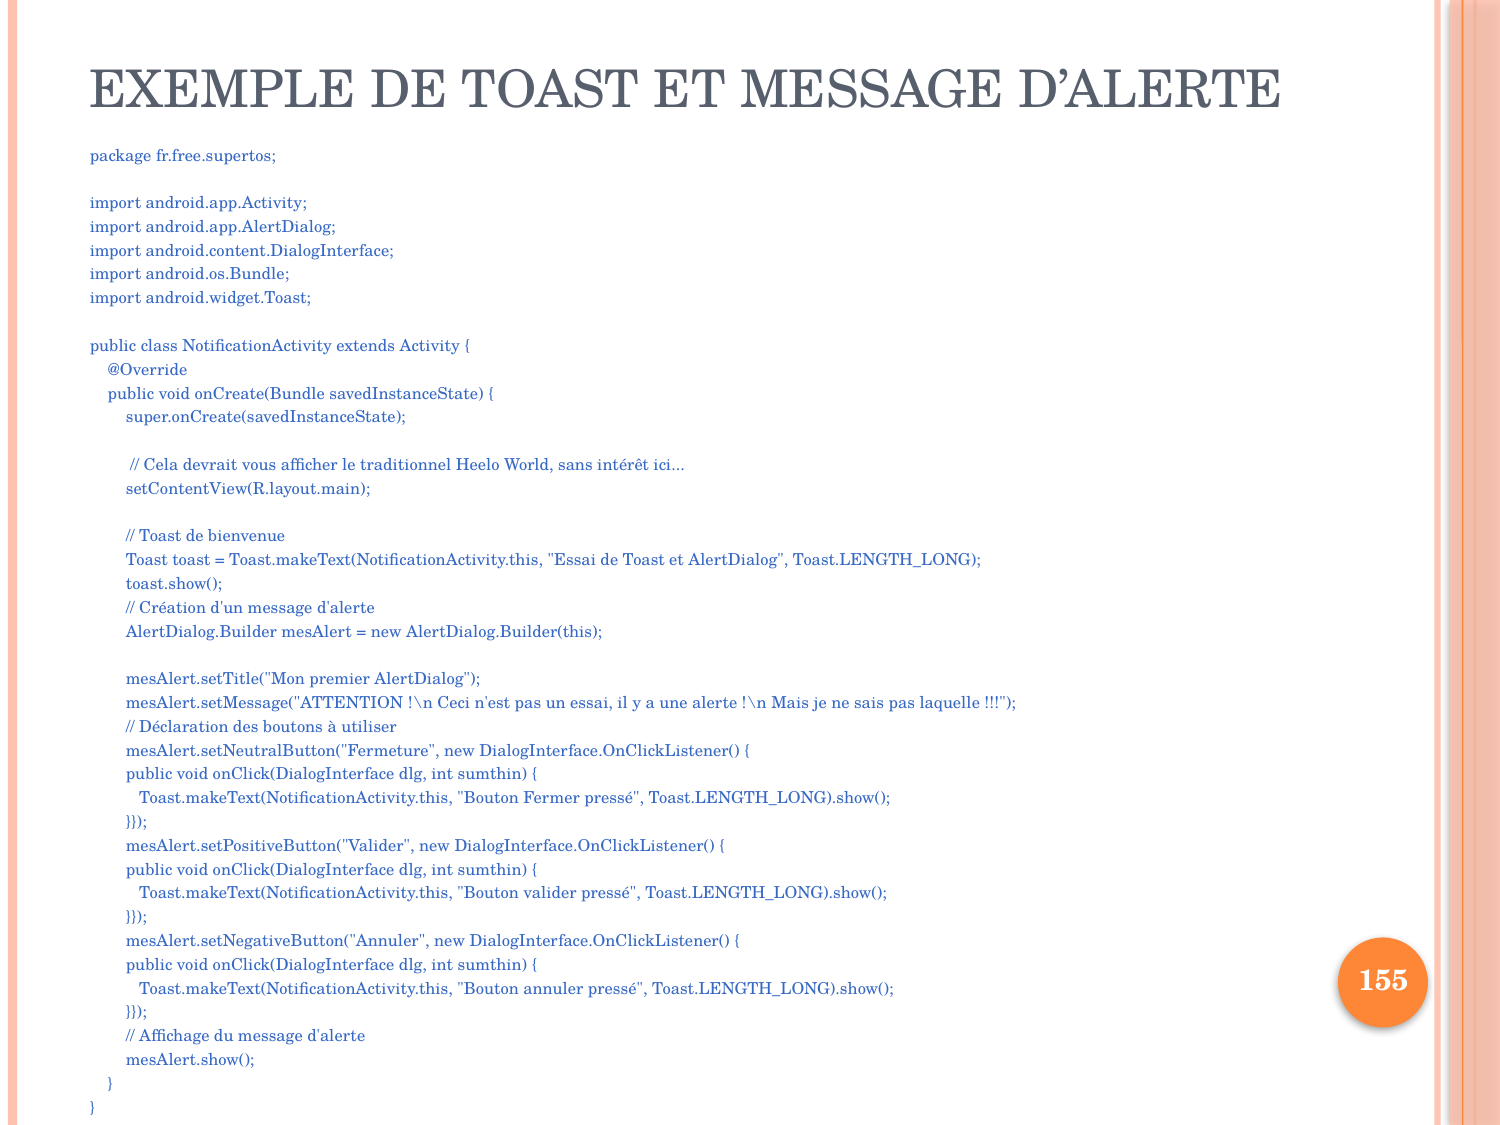

# Exemple de toast et message d’alerte
package fr.free.supertos;

import android.app.Activity;
import android.app.AlertDialog;
import android.content.DialogInterface;
import android.os.Bundle;
import android.widget.Toast;

public class NotificationActivity extends Activity {
    @Override
    public void onCreate(Bundle savedInstanceState) {
        super.onCreate(savedInstanceState);

         // Cela devrait vous afficher le traditionnel Heelo World, sans intérêt ici...
        setContentView(R.layout.main);

        // Toast de bienvenue
        Toast toast = Toast.makeText(NotificationActivity.this, "Essai de Toast et AlertDialog", Toast.LENGTH_LONG);
        toast.show();
        // Création d'un message d'alerte
        AlertDialog.Builder mesAlert = new AlertDialog.Builder(this);

        mesAlert.setTitle("Mon premier AlertDialog");
        mesAlert.setMessage("ATTENTION !\n Ceci n'est pas un essai, il y a une alerte !\n Mais je ne sais pas laquelle !!!");
        // Déclaration des boutons à utiliser
        mesAlert.setNeutralButton("Fermeture", new DialogInterface.OnClickListener() {
        public void onClick(DialogInterface dlg, int sumthin) {
        	Toast.makeText(NotificationActivity.this, "Bouton Fermer pressé", Toast.LENGTH_LONG).show();
        }});
        mesAlert.setPositiveButton("Valider", new DialogInterface.OnClickListener() {
        public void onClick(DialogInterface dlg, int sumthin) {
        	Toast.makeText(NotificationActivity.this, "Bouton valider pressé", Toast.LENGTH_LONG).show();
        }});
        mesAlert.setNegativeButton("Annuler", new DialogInterface.OnClickListener() {
        public void onClick(DialogInterface dlg, int sumthin) {
        	Toast.makeText(NotificationActivity.this, "Bouton annuler pressé", Toast.LENGTH_LONG).show();
        }});
        // Affichage du message d'alerte
        mesAlert.show();
    }
}
155